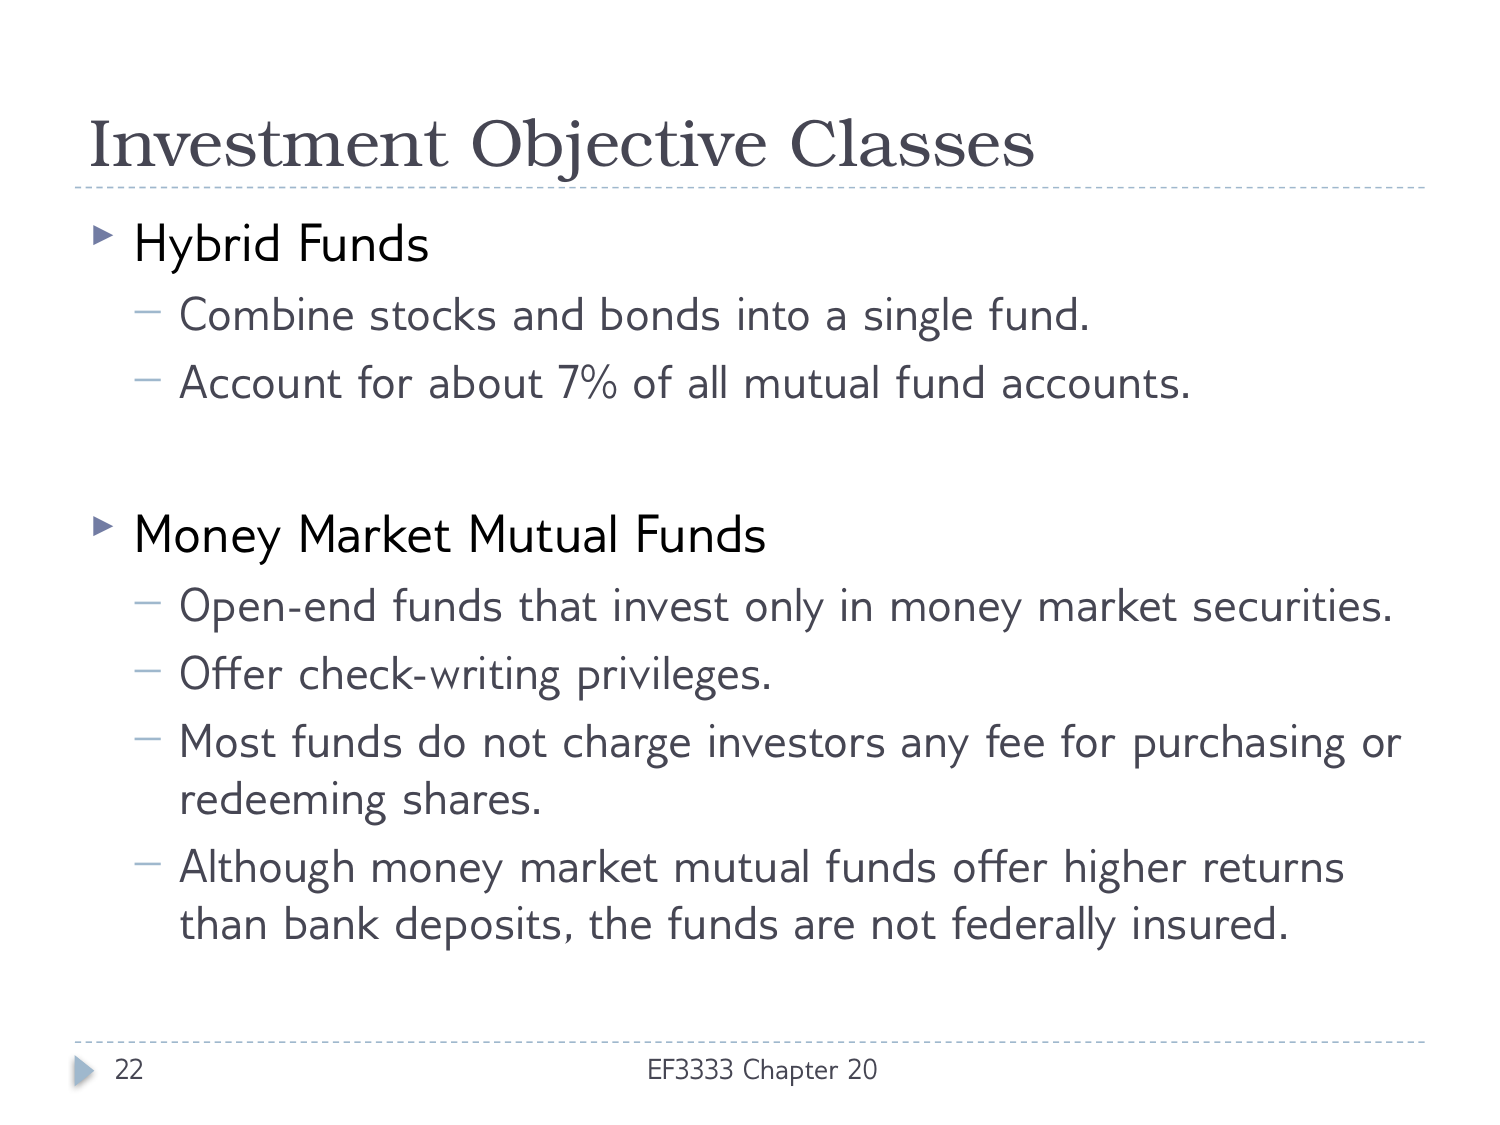

# Investment Objective Classes
Hybrid Funds
Combine stocks and bonds into a single fund.
Account for about 7% of all mutual fund accounts.

Money Market Mutual Funds
Open-end funds that invest only in money market securities.
Offer check-writing privileges.
Most funds do not charge investors any fee for purchasing or redeeming shares.
Although money market mutual funds offer higher returns than bank deposits, the funds are not federally insured.

22
EF3333 Chapter 20